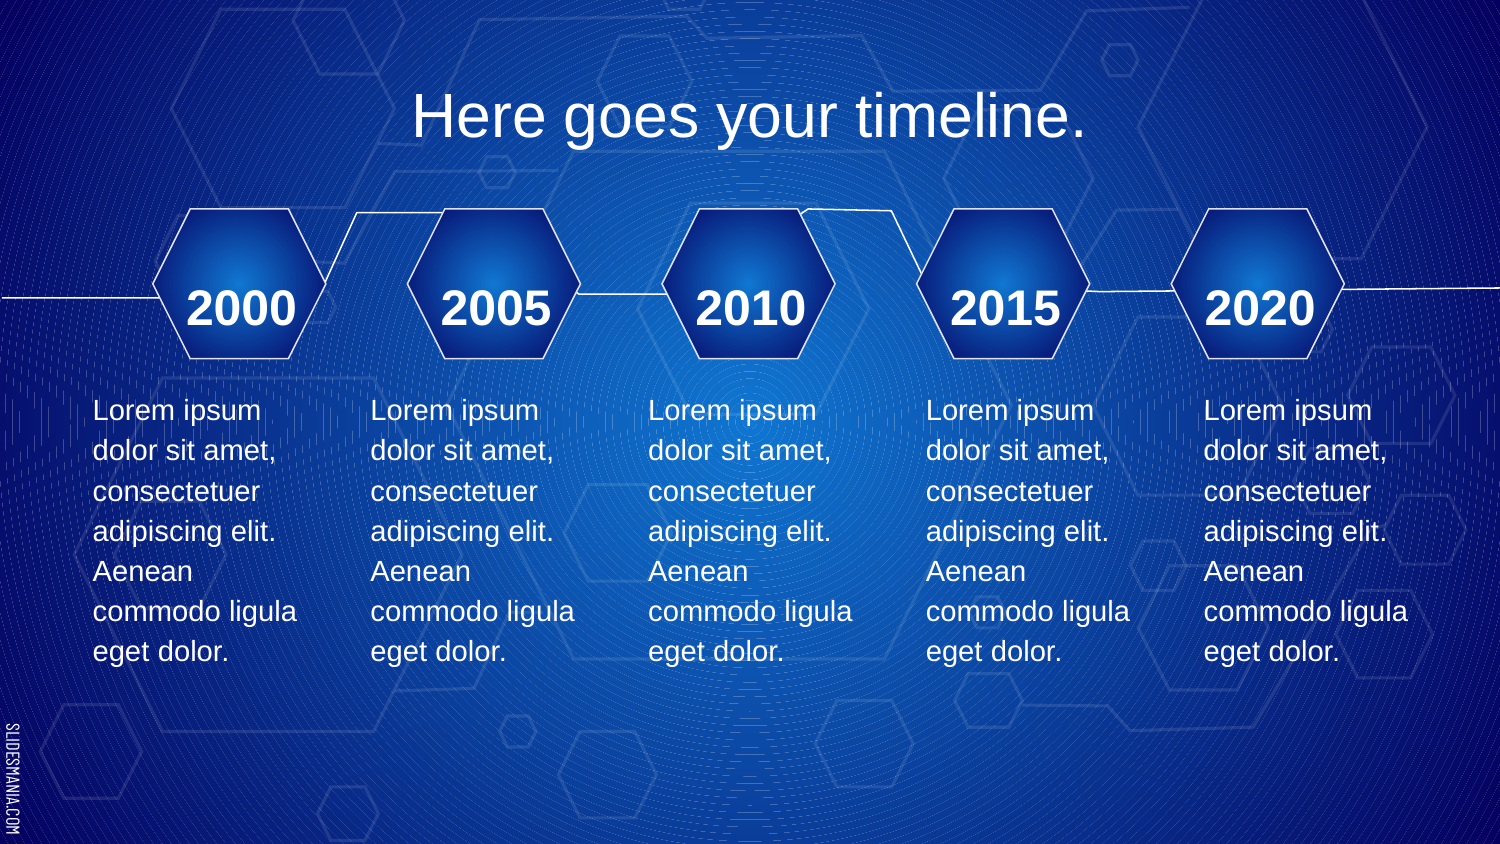

# Here goes your timeline.

2000
2005
2010
2015
2020
Lorem ipsum dolor sit amet, consectetuer adipiscing elit. Aenean commodo ligula eget dolor.
Lorem ipsum dolor sit amet, consectetuer adipiscing elit. Aenean commodo ligula eget dolor.
Lorem ipsum dolor sit amet, consectetuer adipiscing elit. Aenean commodo ligula eget dolor.
Lorem ipsum dolor sit amet, consectetuer adipiscing elit. Aenean commodo ligula eget dolor.
Lorem ipsum dolor sit amet, consectetuer adipiscing elit. Aenean commodo ligula eget dolor.